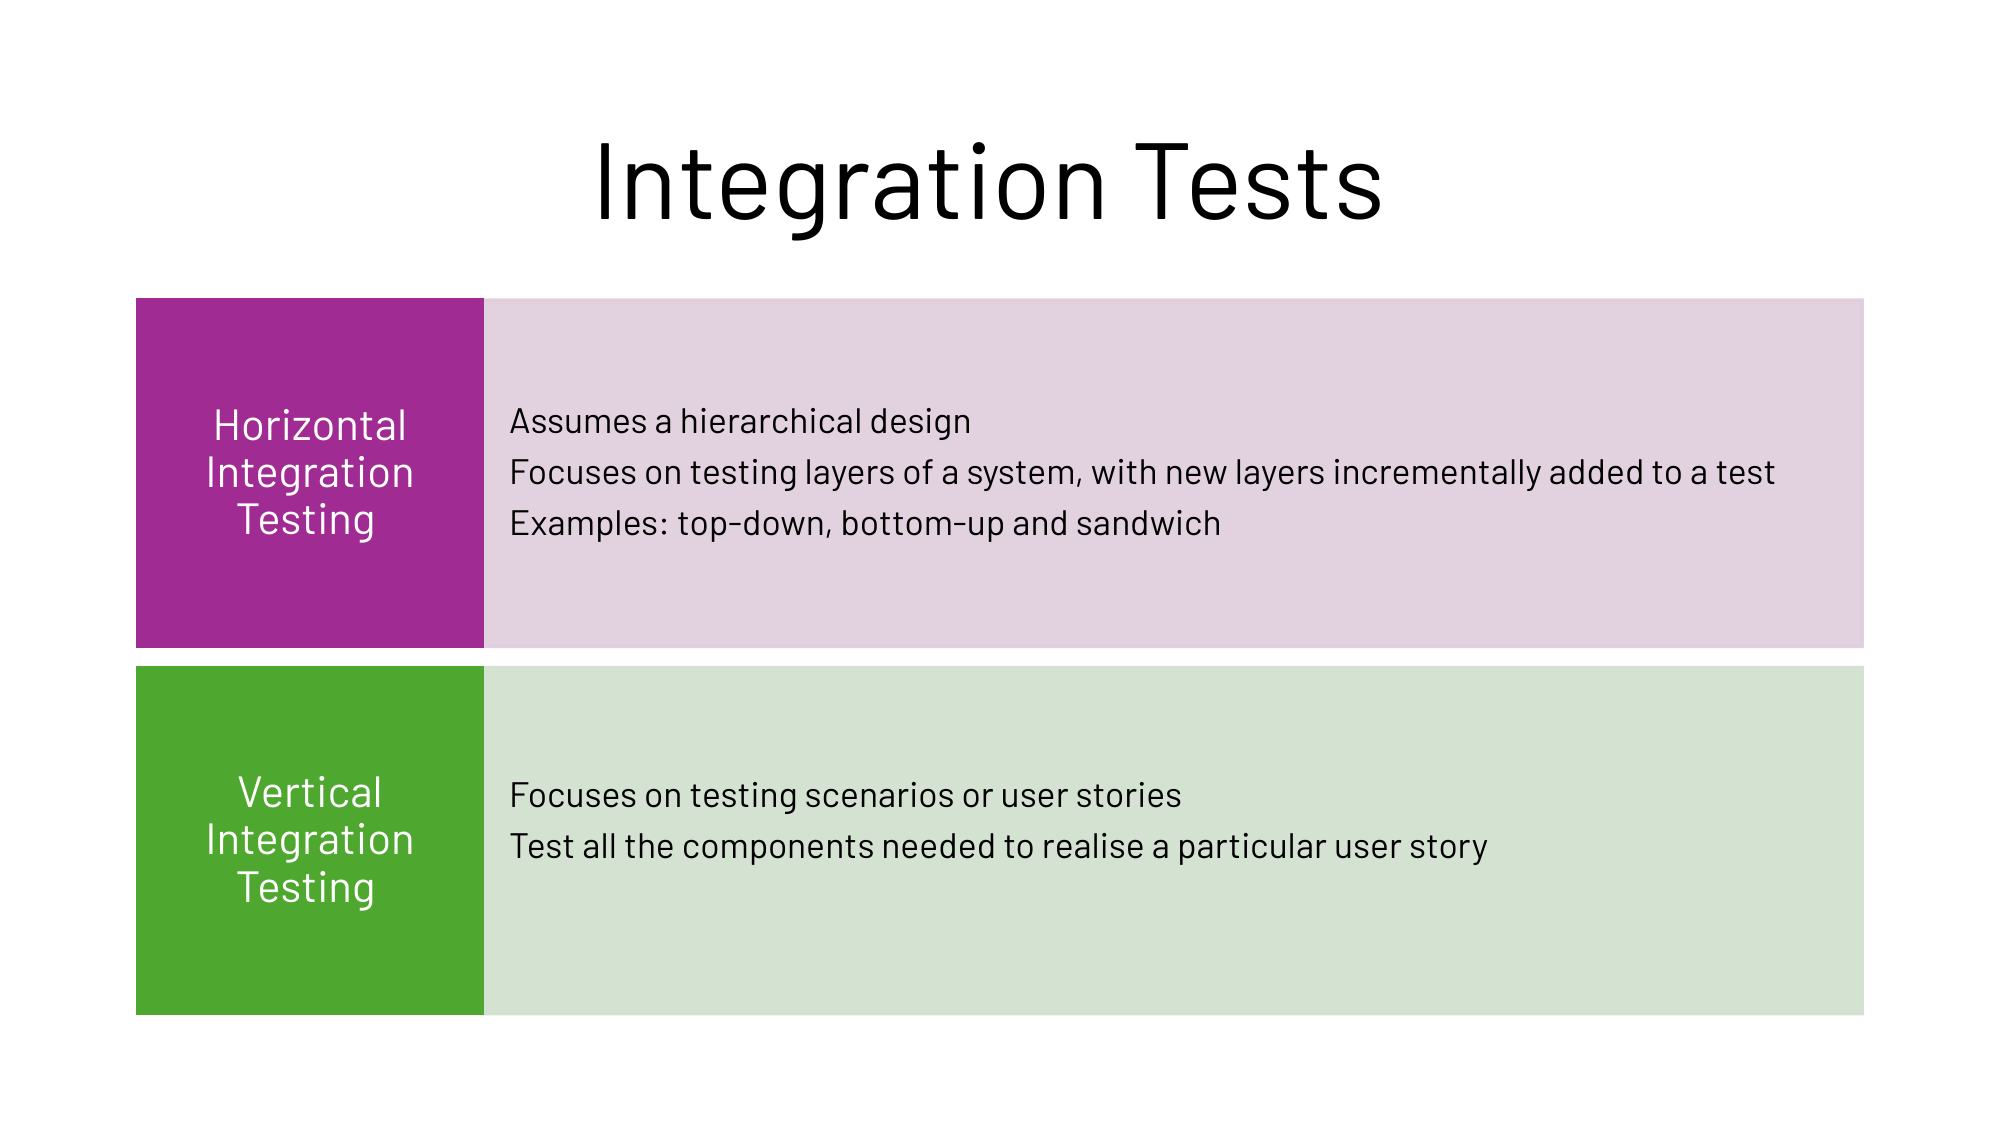

# Integration Tests
Assumes a hierarchical design
Focuses on testing layers of a system, with new layers incrementally added to a test
Examples: top-down, bottom-up and sandwich
Horizontal Integration Testing
Focuses on testing scenarios or user stories
Test all the components needed to realise a particular user story
Vertical Integration Testing